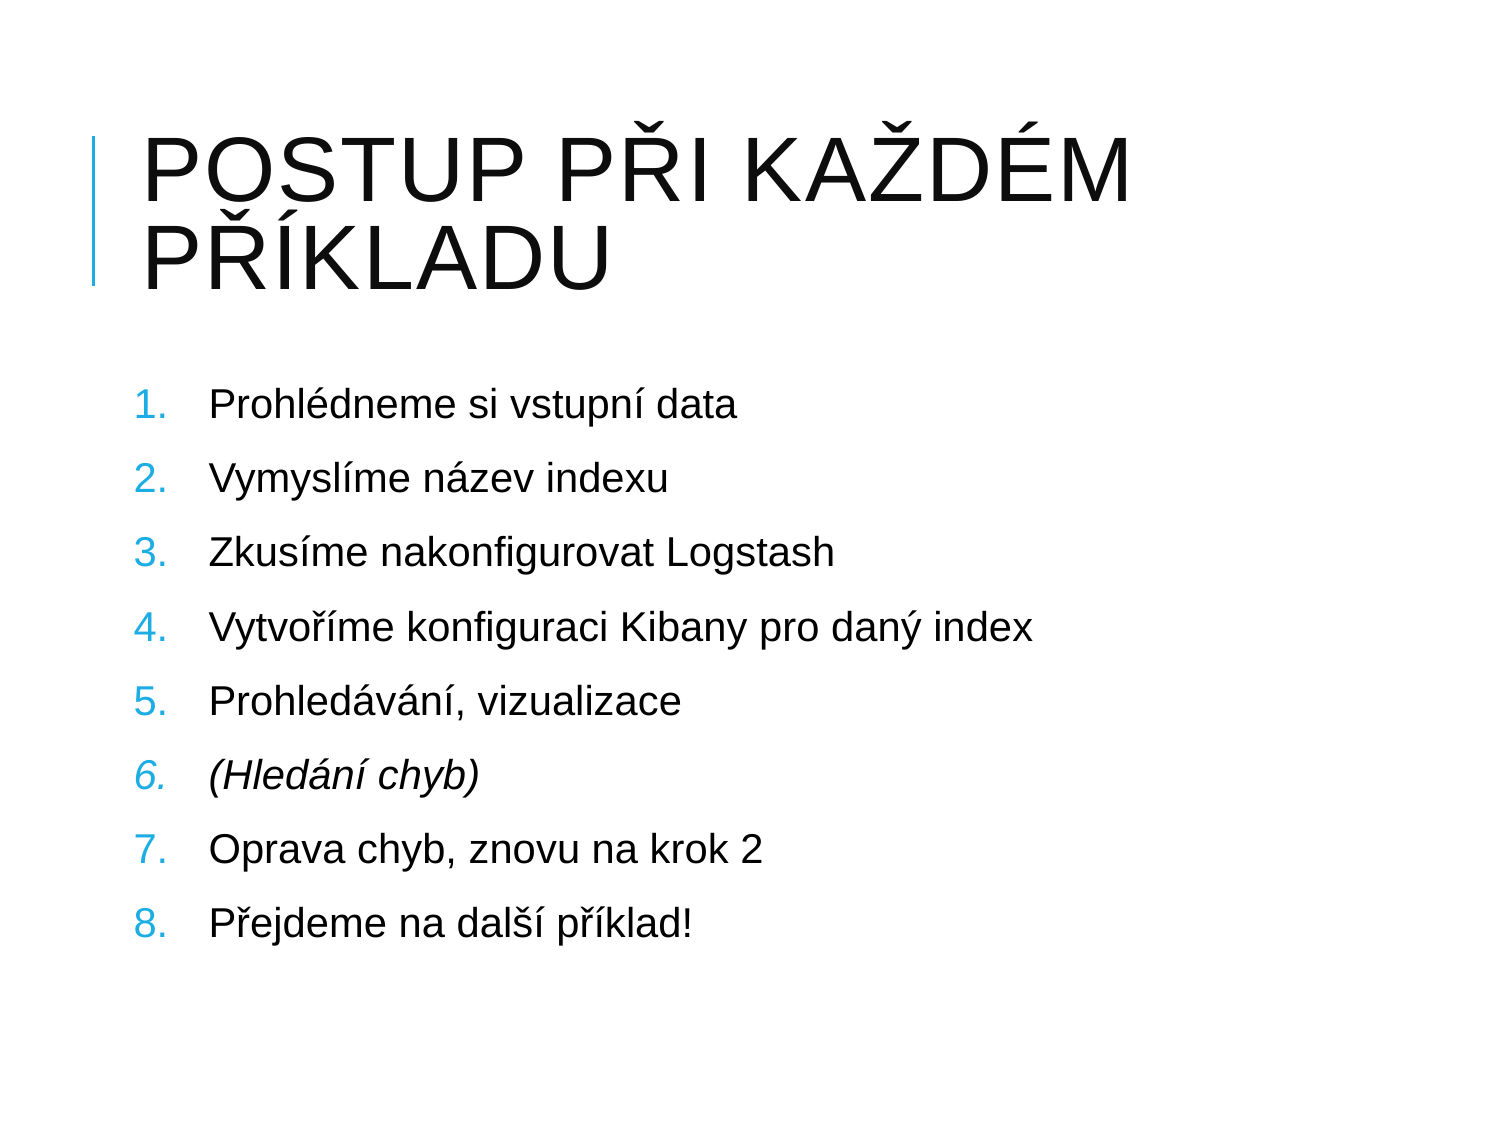

# Postup při každém příkladu
Prohlédneme si vstupní data
Vymyslíme název indexu
Zkusíme nakonfigurovat Logstash
Vytvoříme konfiguraci Kibany pro daný index
Prohledávání, vizualizace
(Hledání chyb)
Oprava chyb, znovu na krok 2
Přejdeme na další příklad!